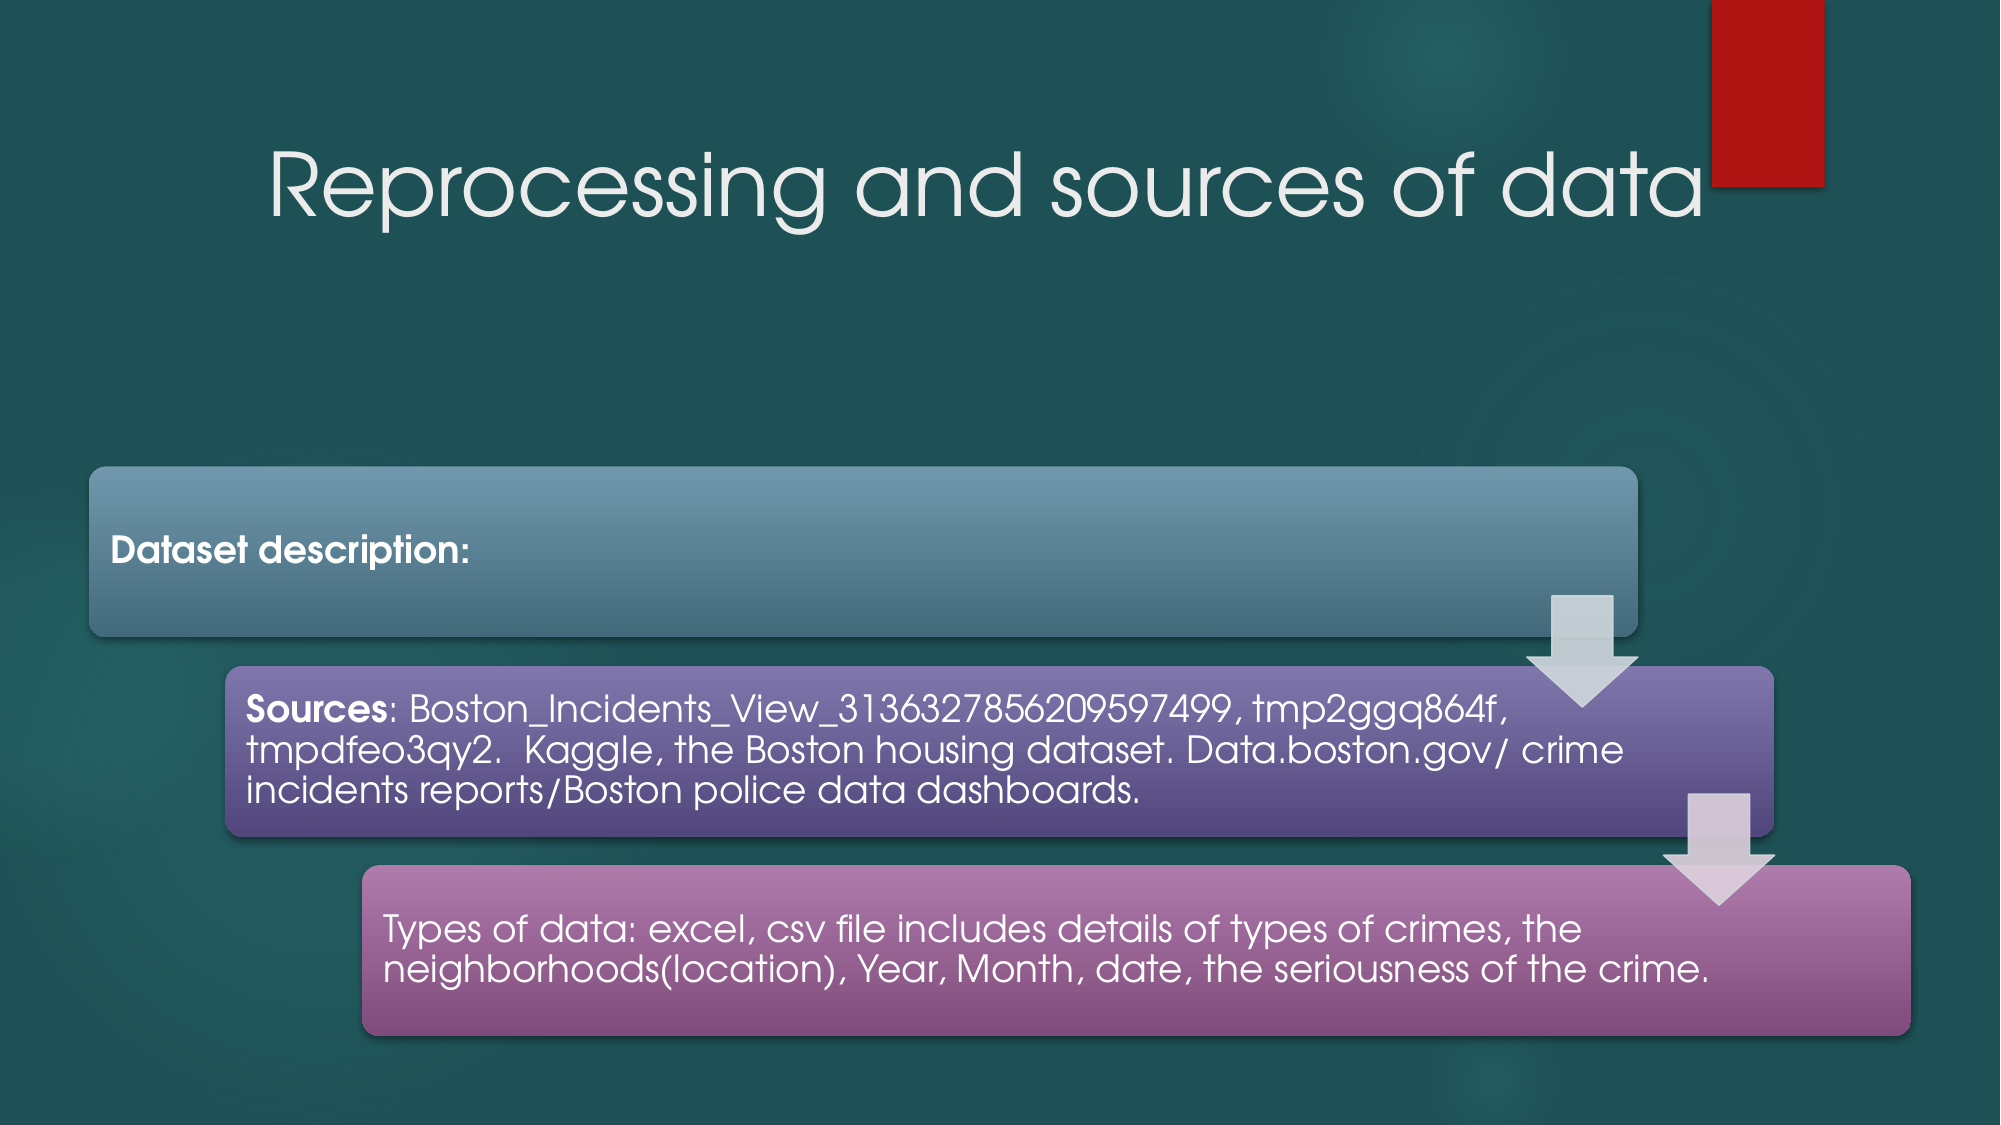

# Reprocessing and sources of data
Dataset description:
Sources: Boston_Incidents_View_3136327856209597499, tmp2ggq864f, tmpdfeo3qy2.  Kaggle, the Boston housing dataset. Data.boston.gov/ crime incidents reports/Boston police data dashboards.
Types of data: excel, csv file includes details of types of crimes, the neighborhoods(location), Year, Month, date, the seriousness of the crime.